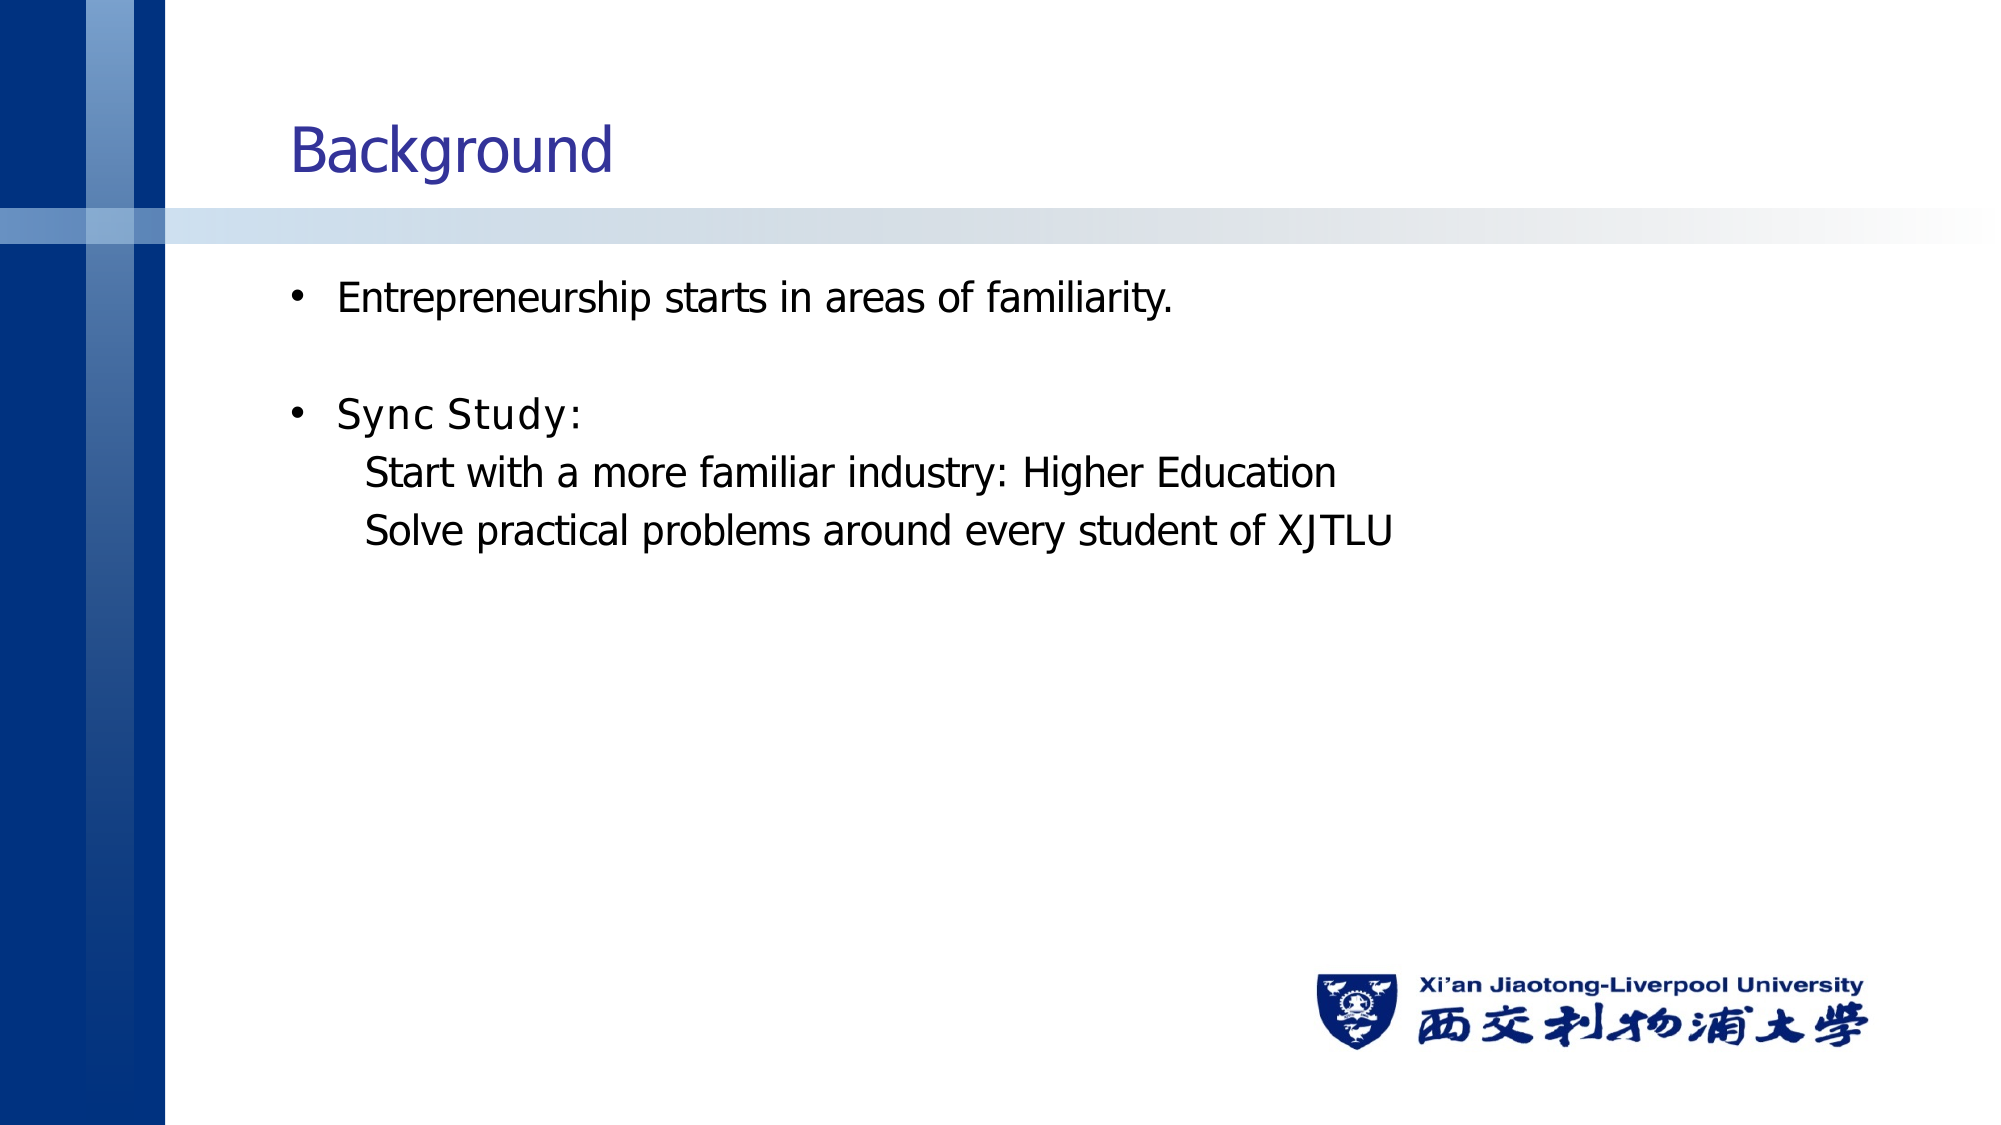

# Background
Entrepreneurship starts in areas of familiarity.

Sync Study:
Start with a more familiar industry: Higher Education
Solve practical problems around every student of XJTLU